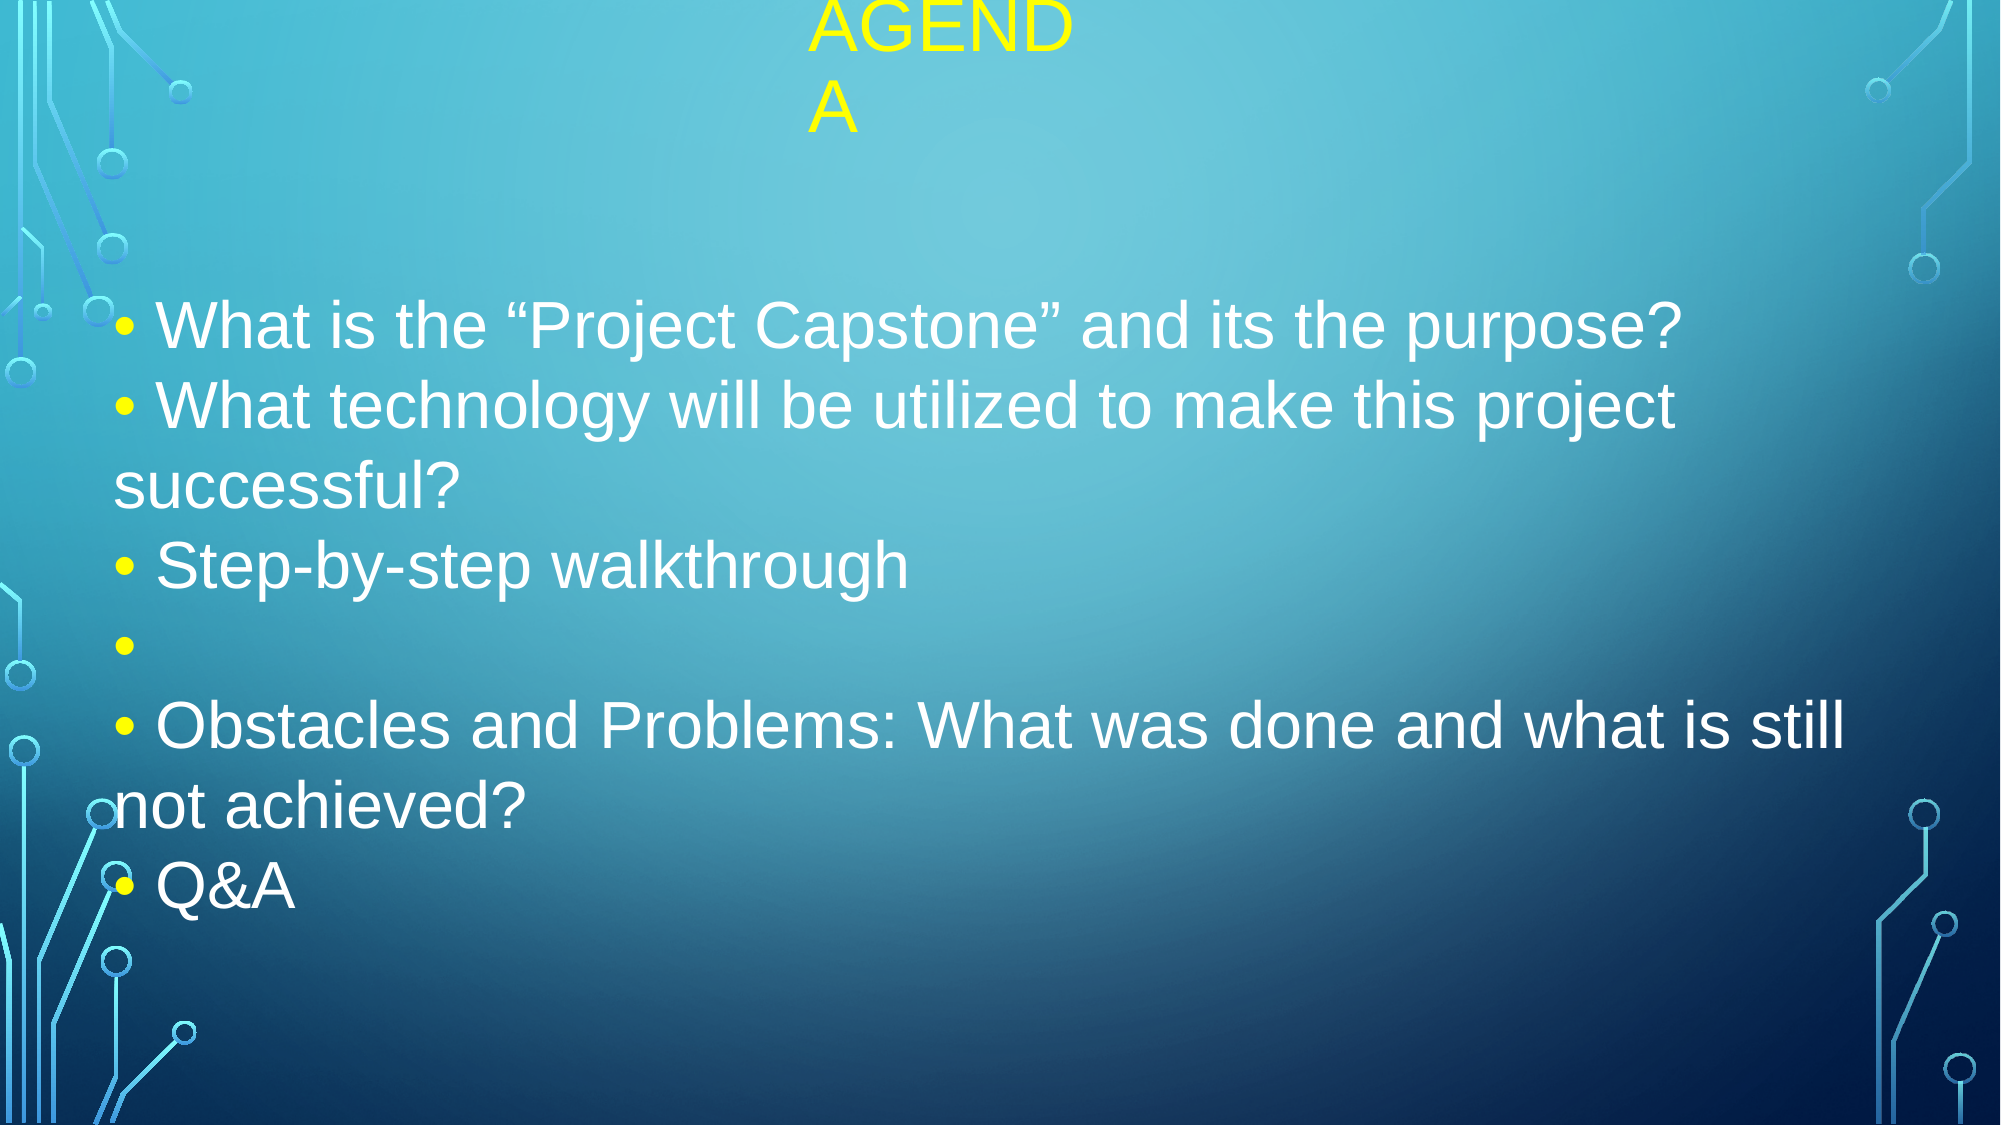

# agenda
• What is the “Project Capstone” and its the purpose?
• What technology will be utilized to make this project successful?
• Step-by-step walkthrough
•
• Obstacles and Problems: What was done and what is still not achieved?
• Q&A